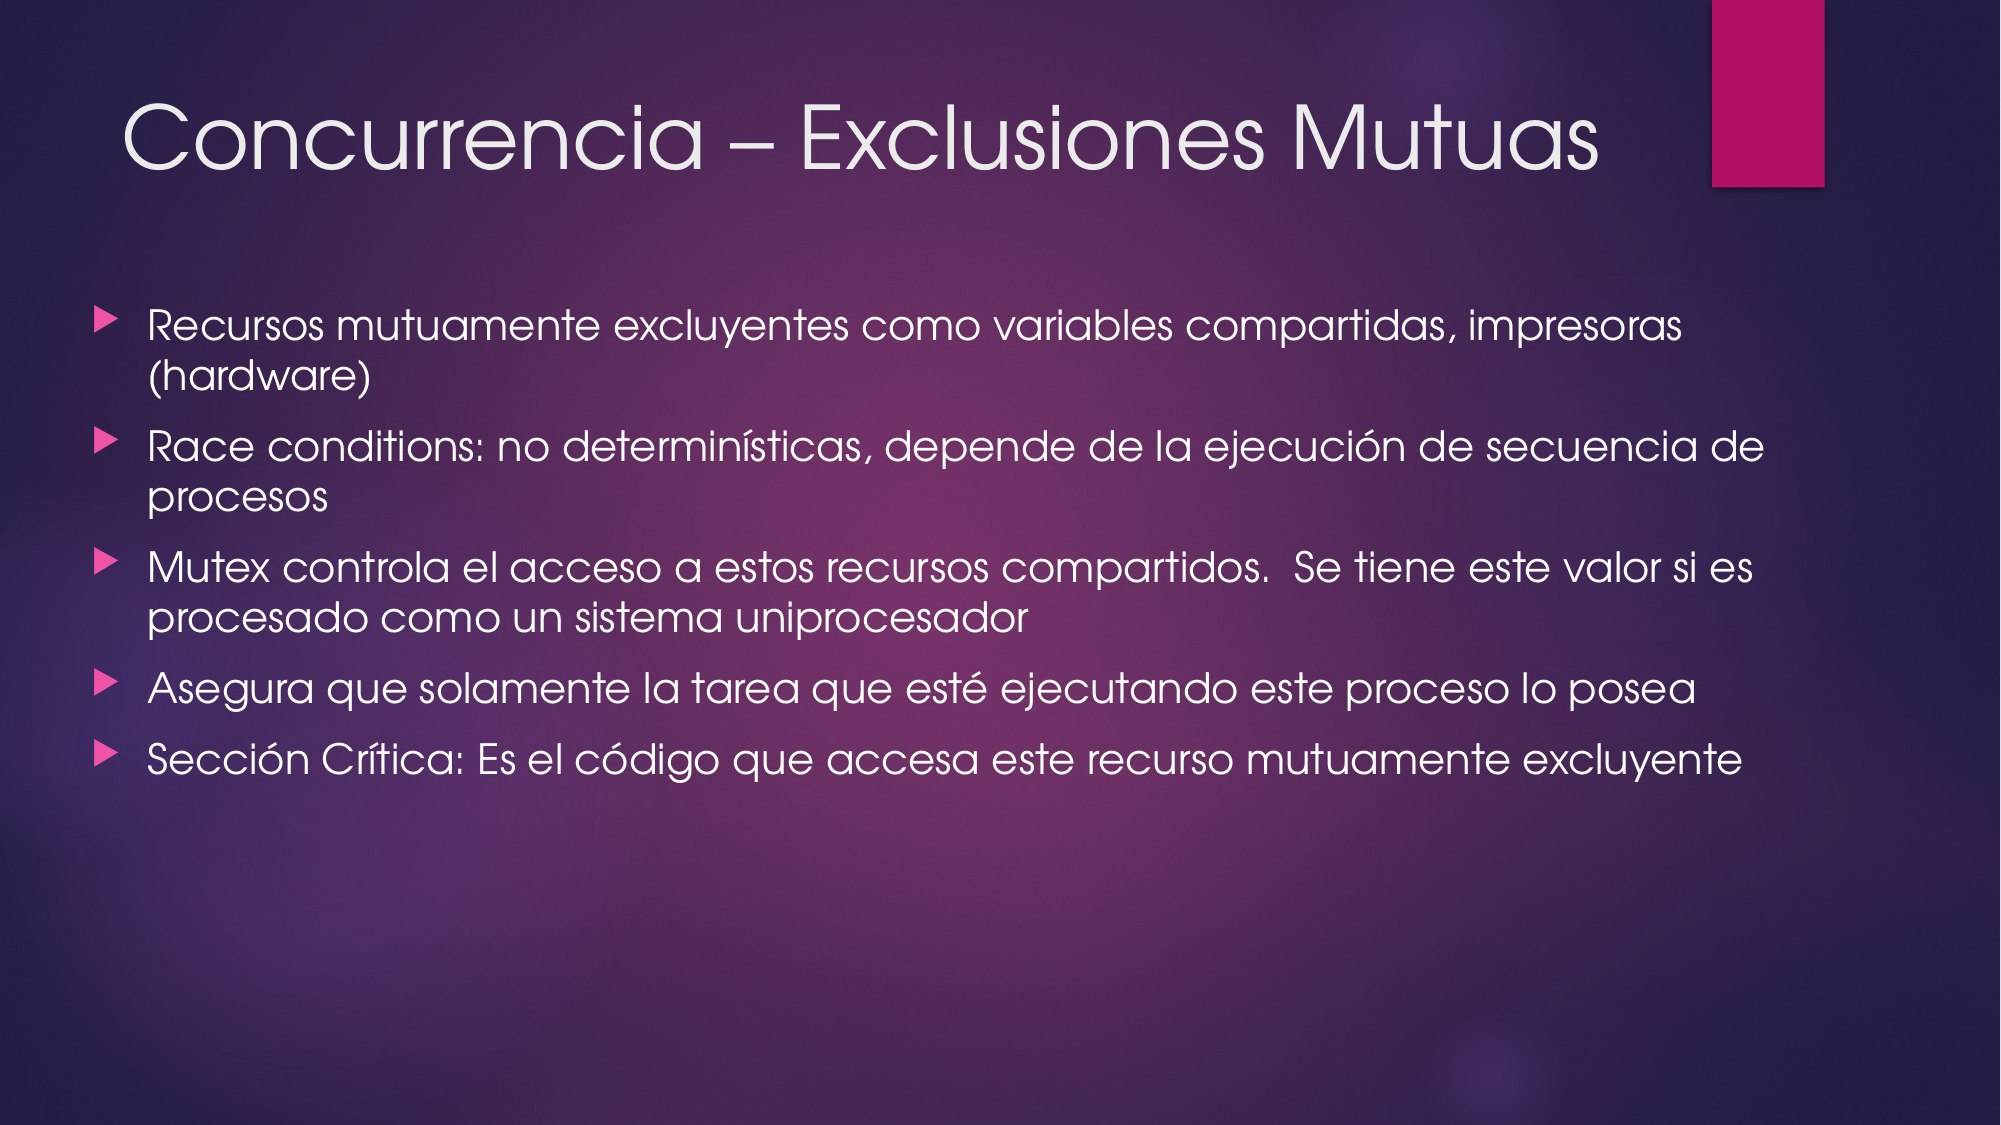

# Concurrencia – Exclusiones Mutuas
Recursos mutuamente excluyentes como variables compartidas, impresoras (hardware)
Race conditions: no determinísticas, depende de la ejecución de secuencia de procesos
Mutex controla el acceso a estos recursos compartidos.  Se tiene este valor si es procesado como un sistema uniprocesador
Asegura que solamente la tarea que esté ejecutando este proceso lo posea
Sección Crítica: Es el código que accesa este recurso mutuamente excluyente